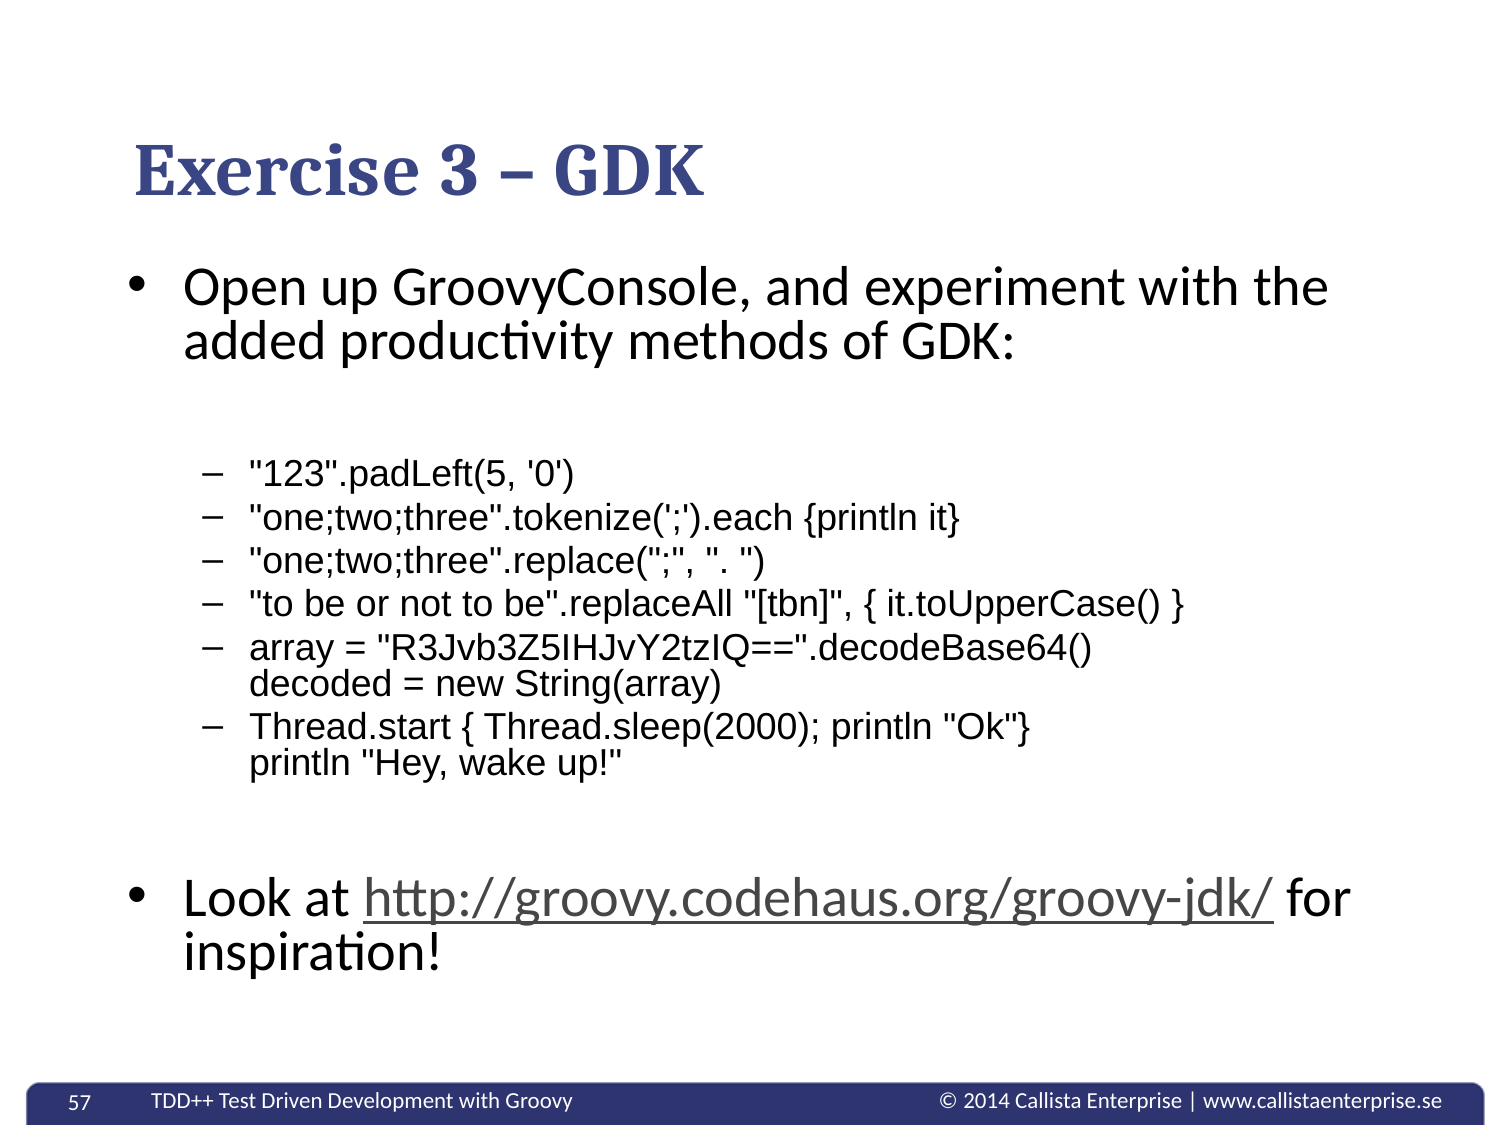

# Exercise 3 – GDK
Open up GroovyConsole, and experiment with the added productivity methods of GDK:

"123".padLeft(5, '0')
"one;two;three".tokenize(';').each {println it}
"one;two;three".replace(";", ". ")
"to be or not to be".replaceAll "[tbn]", { it.toUpperCase() }
array = "R3Jvb3Z5IHJvY2tzIQ==".decodeBase64()
decoded = new String(array)
Thread.start { Thread.sleep(2000); println "Ok"}
println "Hey, wake up!"

Look at http://groovy.codehaus.org/groovy-jdk/ for inspiration!